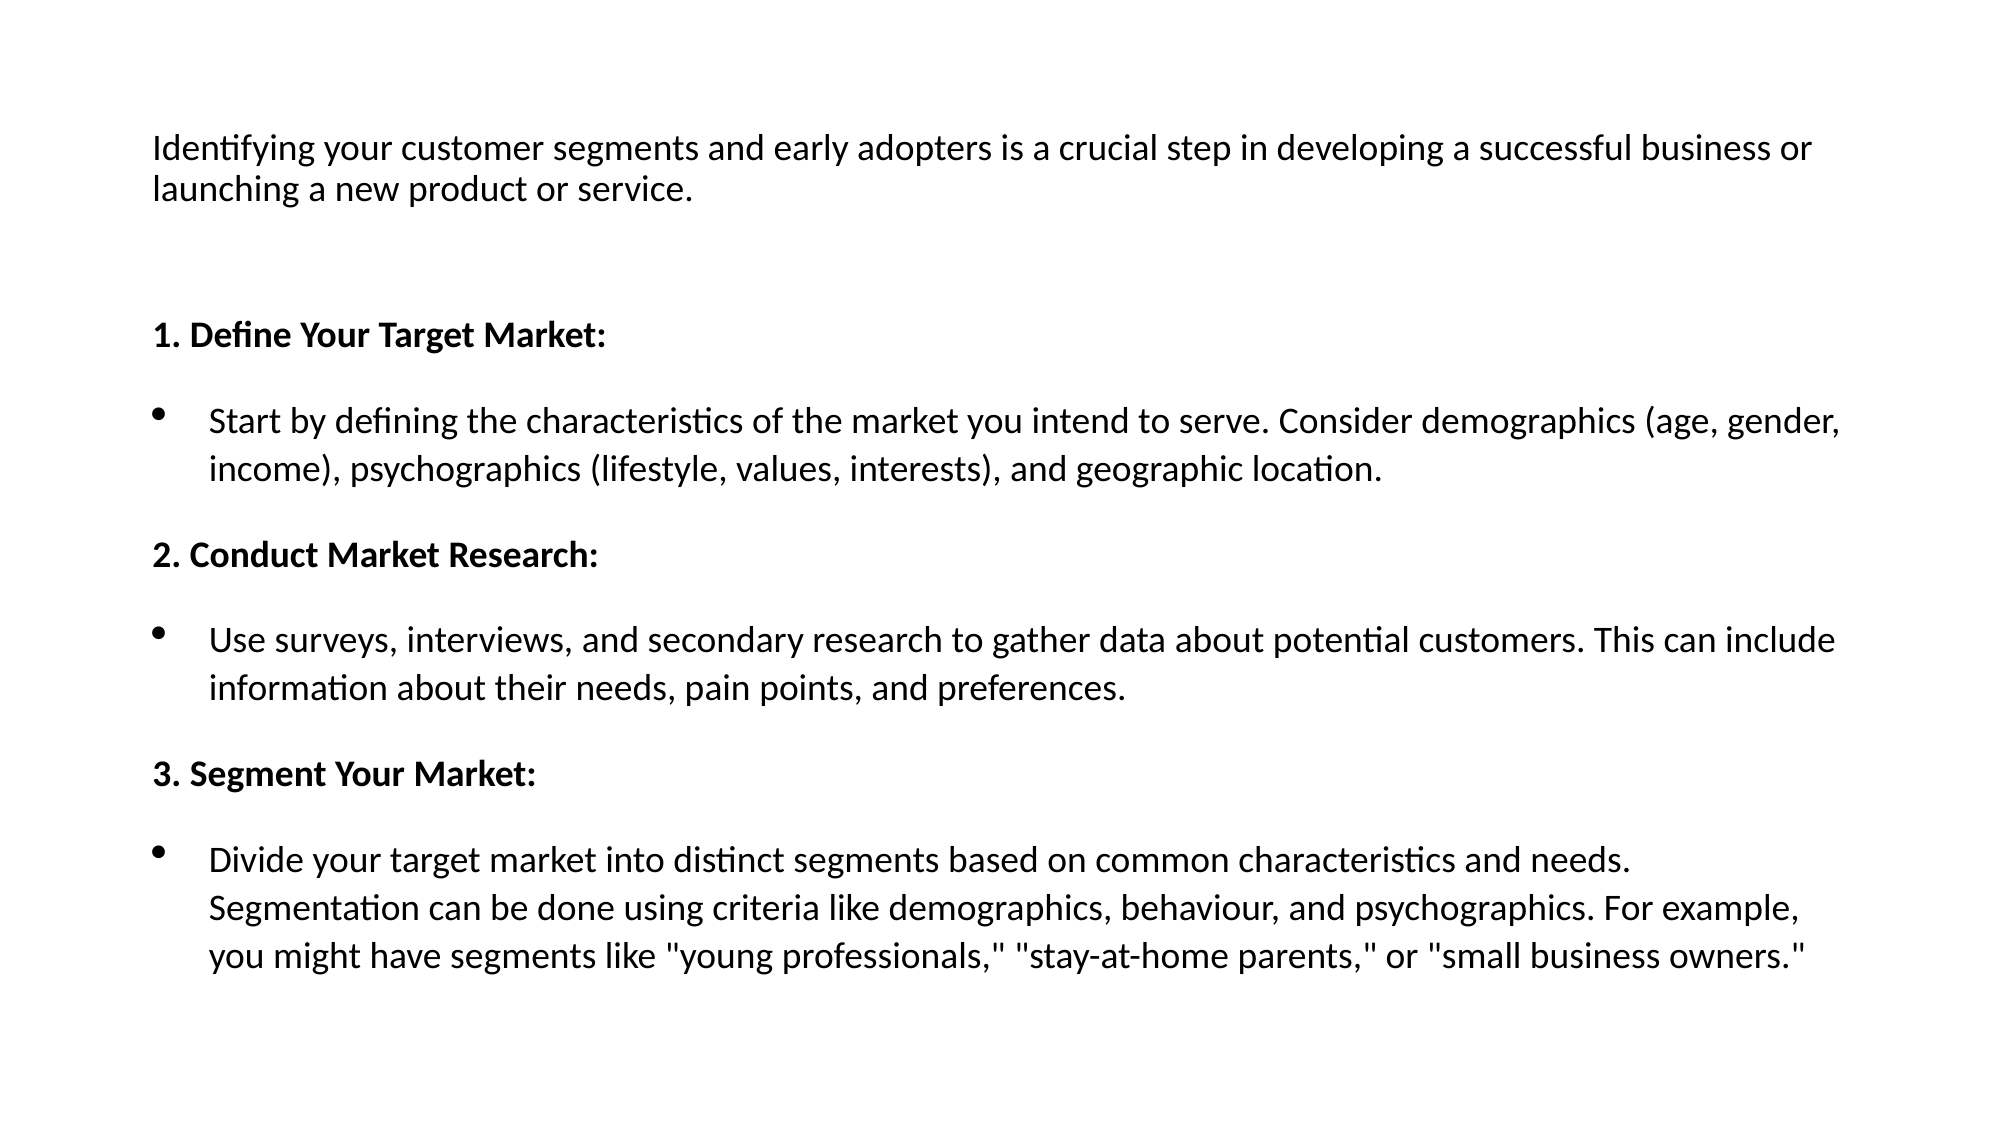

# Identifying your customer segments and early adopters is a crucial step in developing a successful business or launching a new product or service.
1. Define Your Target Market:
Start by defining the characteristics of the market you intend to serve. Consider demographics (age, gender, income), psychographics (lifestyle, values, interests), and geographic location.
2. Conduct Market Research:
Use surveys, interviews, and secondary research to gather data about potential customers. This can include information about their needs, pain points, and preferences.
3. Segment Your Market:
Divide your target market into distinct segments based on common characteristics and needs. Segmentation can be done using criteria like demographics, behaviour, and psychographics. For example, you might have segments like "young professionals," "stay-at-home parents," or "small business owners."